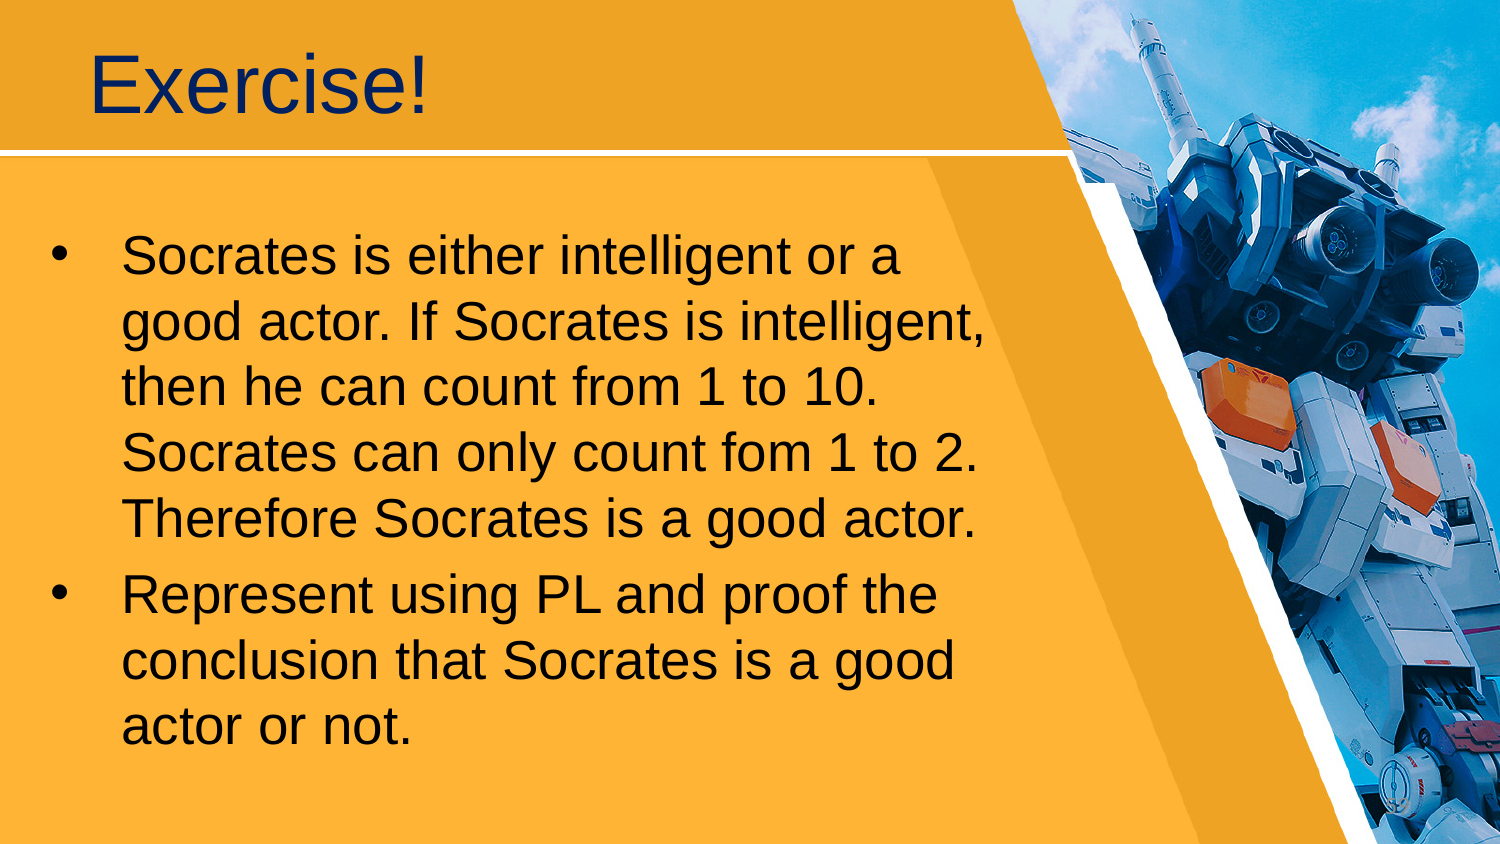

# Exercise!
Socrates is either intelligent or a good actor. If Socrates is intelligent, then he can count from 1 to 10. Socrates can only count fom 1 to 2. Therefore Socrates is a good actor.
Represent using PL and proof the conclusion that Socrates is a good actor or not.
59